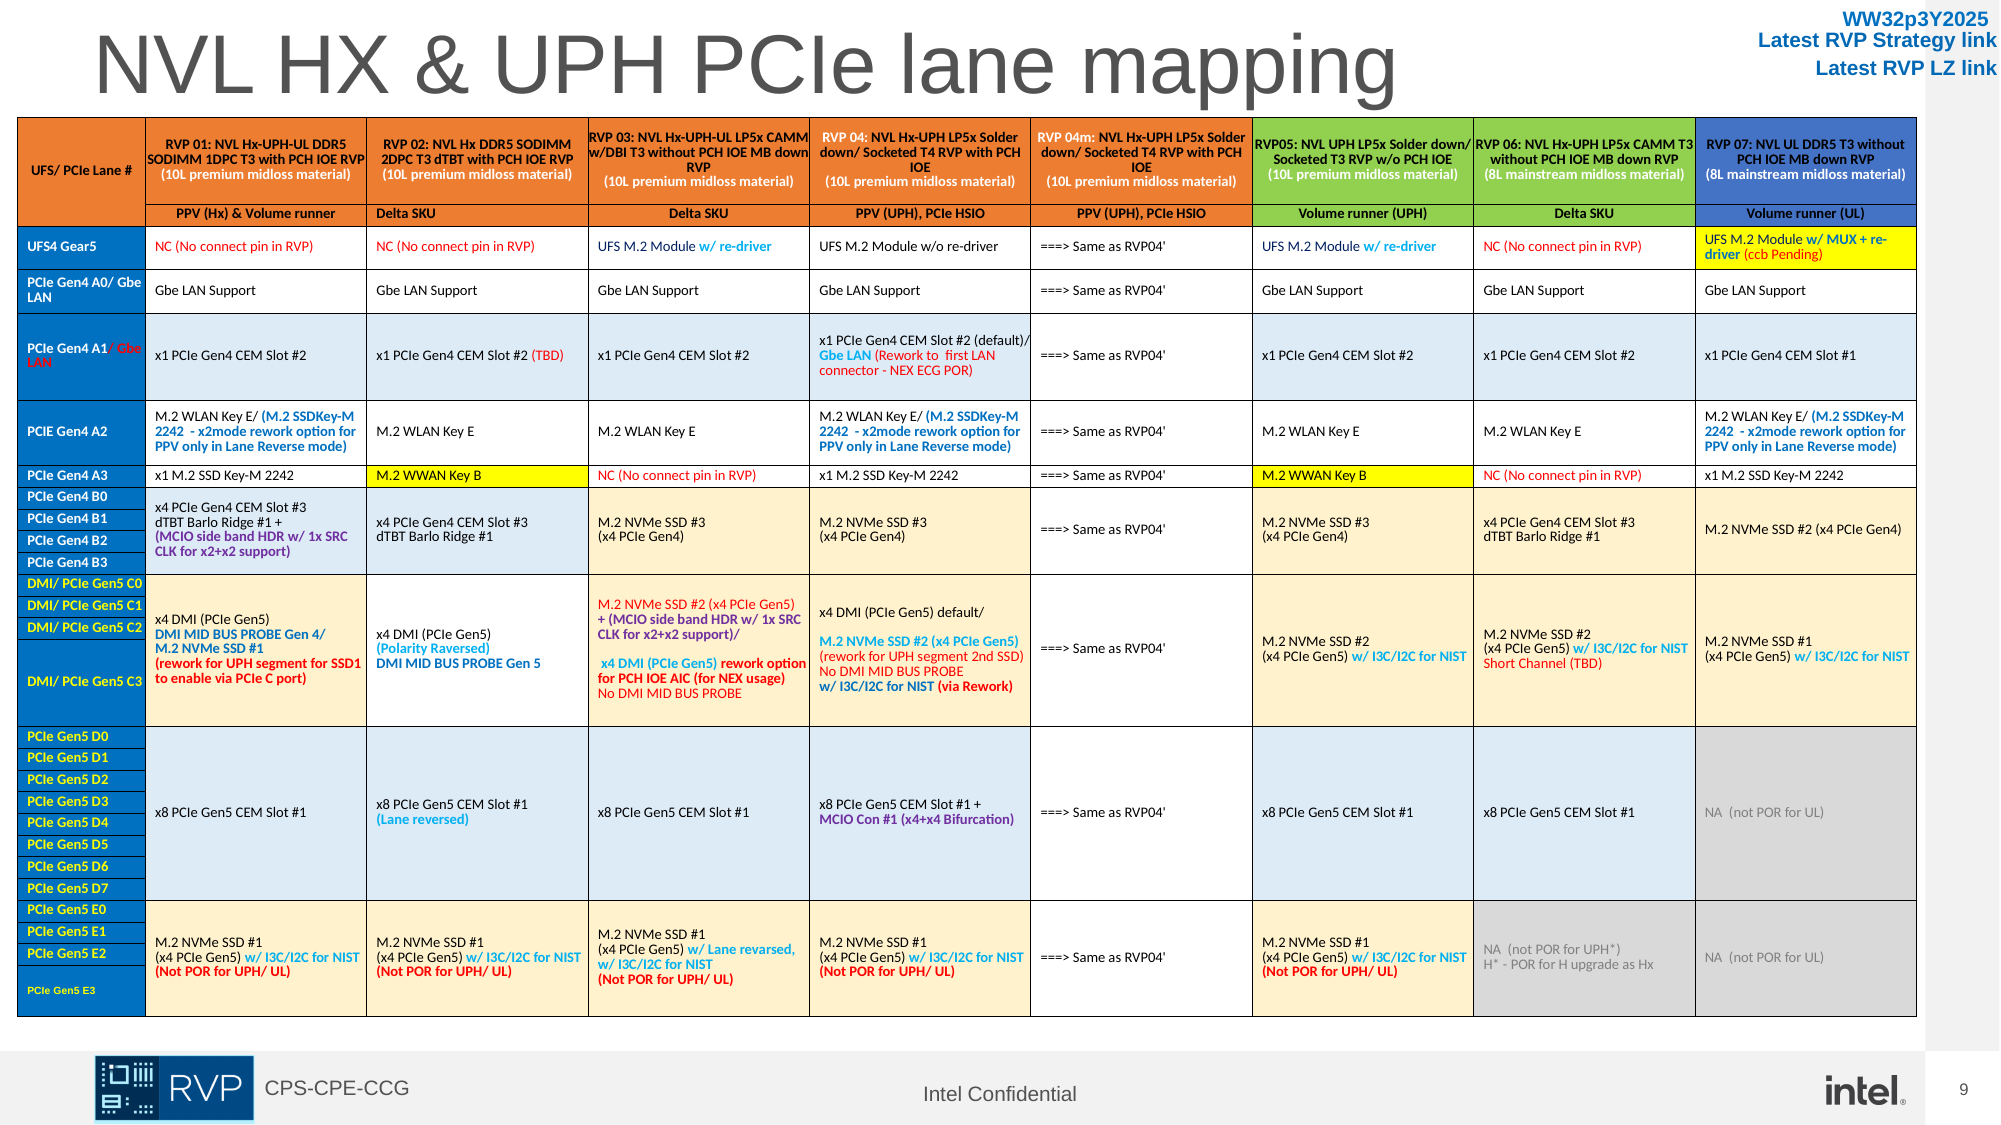

WW32p3Y2025
Latest RVP Strategy link
# NVL HX & UPH PCIe lane mapping
Latest RVP LZ link
| UFS/ PCIe Lane # | RVP 01: NVL Hx-UPH-UL DDR5 SODIMM 1DPC T3 with PCH IOE RVP (10L premium midloss material) | RVP 02: NVL Hx DDR5 SODIMM 2DPC T3 dTBT with PCH IOE RVP (10L premium midloss material) | RVP 03: NVL Hx-UPH-UL LP5x CAMM w/DBI T3 without PCH IOE MB down RVP (10L premium midloss material) | RVP 04: NVL Hx-UPH LP5x Solder down/ Socketed T4 RVP with PCH IOE (10L premium midloss material) | RVP 04m: NVL Hx-UPH LP5x Solder down/ Socketed T4 RVP with PCH IOE (10L premium midloss material) | RVP05: NVL UPH LP5x Solder down/ Socketed T3 RVP w/o PCH IOE (10L premium midloss material) | RVP 06: NVL Hx-UPH LP5x CAMM T3 without PCH IOE MB down RVP (8L mainstream midloss material) | RVP 07: NVL UL DDR5 T3 without PCH IOE MB down RVP (8L mainstream midloss material) |
| --- | --- | --- | --- | --- | --- | --- | --- | --- |
|  | PPV (Hx) & Volume runner | Delta SKU | Delta SKU | PPV (UPH), PCIe HSIO | PPV (UPH), PCIe HSIO | Volume runner (UPH) | Delta SKU | Volume runner (UL) |
| UFS4 Gear5 | NC (No connect pin in RVP) | NC (No connect pin in RVP) | UFS M.2 Module w/ re-driver | UFS M.2 Module w/o re-driver | ===> Same as RVP04' | UFS M.2 Module w/ re-driver | NC (No connect pin in RVP) | UFS M.2 Module w/ MUX + re-driver (ccb Pending) |
| PCIe Gen4 A0/ Gbe LAN | Gbe LAN Support | Gbe LAN Support | Gbe LAN Support | Gbe LAN Support | ===> Same as RVP04' | Gbe LAN Support | Gbe LAN Support | Gbe LAN Support |
| PCIe Gen4 A1/ Gbe LAN | x1 PCIe Gen4 CEM Slot #2 | x1 PCIe Gen4 CEM Slot #2 (TBD) | x1 PCIe Gen4 CEM Slot #2 | x1 PCIe Gen4 CEM Slot #2 (default)/ Gbe LAN (Rework to first LAN connector - NEX ECG POR) | ===> Same as RVP04' | x1 PCIe Gen4 CEM Slot #2 | x1 PCIe Gen4 CEM Slot #2 | x1 PCIe Gen4 CEM Slot #1 |
| PCIE Gen4 A2 | M.2 WLAN Key E/ (M.2 SSDKey-M 2242 - x2mode rework option for PPV only in Lane Reverse mode) | M.2 WLAN Key E | M.2 WLAN Key E | M.2 WLAN Key E/ (M.2 SSDKey-M 2242 - x2mode rework option for PPV only in Lane Reverse mode) | ===> Same as RVP04' | M.2 WLAN Key E | M.2 WLAN Key E | M.2 WLAN Key E/ (M.2 SSDKey-M 2242 - x2mode rework option for PPV only in Lane Reverse mode) |
| PCIe Gen4 A3 | x1 M.2 SSD Key-M 2242 | M.2 WWAN Key B | NC (No connect pin in RVP) | x1 M.2 SSD Key-M 2242 | ===> Same as RVP04' | M.2 WWAN Key B | NC (No connect pin in RVP) | x1 M.2 SSD Key-M 2242 |
| PCIe Gen4 B0 | x4 PCIe Gen4 CEM Slot #3 dTBT Barlo Ridge #1 + (MCIO side band HDR w/ 1x SRC CLK for x2+x2 support) | x4 PCIe Gen4 CEM Slot #3 dTBT Barlo Ridge #1 | M.2 NVMe SSD #3 (x4 PCIe Gen4) | M.2 NVMe SSD #3 (x4 PCIe Gen4) | ===> Same as RVP04' | M.2 NVMe SSD #3 (x4 PCIe Gen4) | x4 PCIe Gen4 CEM Slot #3 dTBT Barlo Ridge #1 | M.2 NVMe SSD #2 (x4 PCIe Gen4) |
| PCIe Gen4 B1 |  |  |  |  |  |  |  |  |
| PCIe Gen4 B2 |  |  |  |  |  |  |  |  |
| PCIe Gen4 B3 |  |  |  |  |  |  |  |  |
| DMI/ PCIe Gen5 C0 | x4 DMI (PCIe Gen5) DMI MID BUS PROBE Gen 4/ M.2 NVMe SSD #1 (rework for UPH segment for SSD1 to enable via PCIe C port) | x4 DMI (PCIe Gen5) (Polarity Raversed) DMI MID BUS PROBE Gen 5 | M.2 NVMe SSD #2 (x4 PCIe Gen5) + (MCIO side band HDR w/ 1x SRC CLK for x2+x2 support)/ x4 DMI (PCIe Gen5) rework option for PCH IOE AIC (for NEX usage) No DMI MID BUS PROBE | x4 DMI (PCIe Gen5) default/ M.2 NVMe SSD #2 (x4 PCIe Gen5) (rework for UPH segment 2nd SSD) No DMI MID BUS PROBE w/ I3C/I2C for NIST (via Rework) | ===> Same as RVP04' | M.2 NVMe SSD #2 (x4 PCIe Gen5) w/ I3C/I2C for NIST | M.2 NVMe SSD #2 (x4 PCIe Gen5) w/ I3C/I2C for NIST Short Channel (TBD) | M.2 NVMe SSD #1 (x4 PCIe Gen5) w/ I3C/I2C for NIST |
| DMI/ PCIe Gen5 C1 |  |  |  |  |  |  |  |  |
| DMI/ PCIe Gen5 C2 |  |  |  |  |  |  |  |  |
| DMI/ PCIe Gen5 C3 |  |  |  |  |  |  |  |  |
| PCIe Gen5 D0 | x8 PCIe Gen5 CEM Slot #1 | x8 PCIe Gen5 CEM Slot #1 (Lane reversed) | x8 PCIe Gen5 CEM Slot #1 | x8 PCIe Gen5 CEM Slot #1 + MCIO Con #1 (x4+x4 Bifurcation) | ===> Same as RVP04' | x8 PCIe Gen5 CEM Slot #1 | x8 PCIe Gen5 CEM Slot #1 | NA (not POR for UL) |
| PCIe Gen5 D1 |  |  |  |  |  |  |  |  |
| PCIe Gen5 D2 |  |  |  |  |  |  |  |  |
| PCIe Gen5 D3 |  |  |  |  |  |  |  |  |
| PCIe Gen5 D4 |  |  |  |  |  |  |  |  |
| PCIe Gen5 D5 |  |  |  |  |  |  |  |  |
| PCIe Gen5 D6 |  |  |  |  |  |  |  |  |
| PCIe Gen5 D7 |  |  |  |  |  |  |  |  |
| PCIe Gen5 E0 | M.2 NVMe SSD #1 (x4 PCIe Gen5) w/ I3C/I2C for NIST (Not POR for UPH/ UL) | M.2 NVMe SSD #1 (x4 PCIe Gen5) w/ I3C/I2C for NIST (Not POR for UPH/ UL) | M.2 NVMe SSD #1 (x4 PCIe Gen5) w/ Lane revarsed, w/ I3C/I2C for NIST (Not POR for UPH/ UL) | M.2 NVMe SSD #1 (x4 PCIe Gen5) w/ I3C/I2C for NIST (Not POR for UPH/ UL) | ===> Same as RVP04' | M.2 NVMe SSD #1 (x4 PCIe Gen5) w/ I3C/I2C for NIST (Not POR for UPH/ UL) | NA (not POR for UPH\*) H\* - POR for H upgrade as Hx | NA (not POR for UL) |
| PCIe Gen5 E1 |  |  |  |  |  |  |  |  |
| PCIe Gen5 E2 |  |  |  |  |  |  |  |  |
| PCIe Gen5 E3 |  |  |  |  |  |  |  |  |